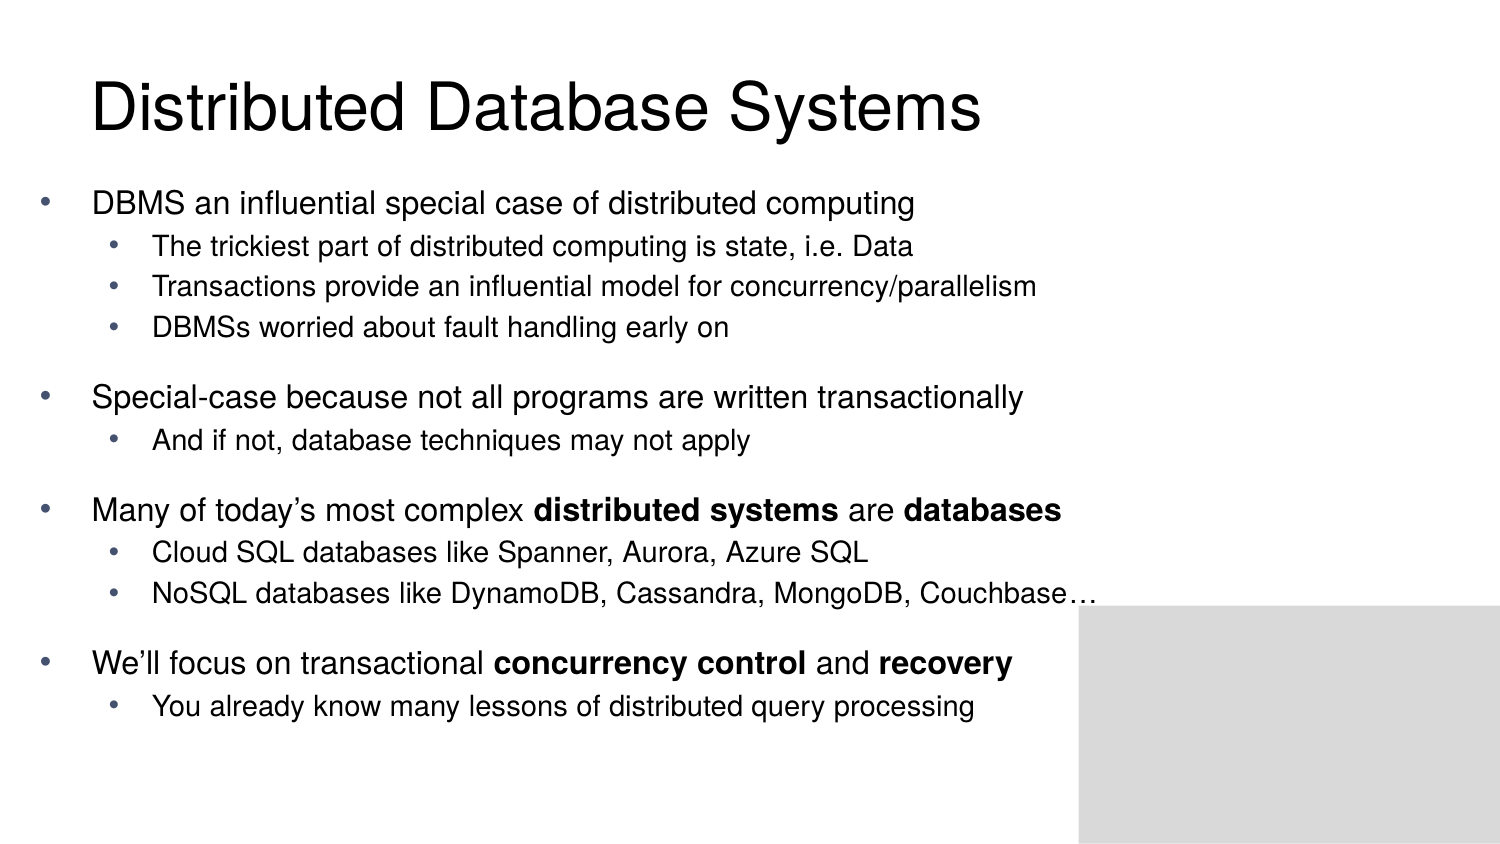

# Distributed Database Systems
DBMS an influential special case of distributed computing
The trickiest part of distributed computing is state, i.e. Data
Transactions provide an influential model for concurrency/parallelism
DBMSs worried about fault handling early on
Special-case because not all programs are written transactionally
And if not, database techniques may not apply
Many of today’s most complex distributed systems are databases
Cloud SQL databases like Spanner, Aurora, Azure SQL
NoSQL databases like DynamoDB, Cassandra, MongoDB, Couchbase…
We’ll focus on transactional concurrency control and recovery
You already know many lessons of distributed query processing